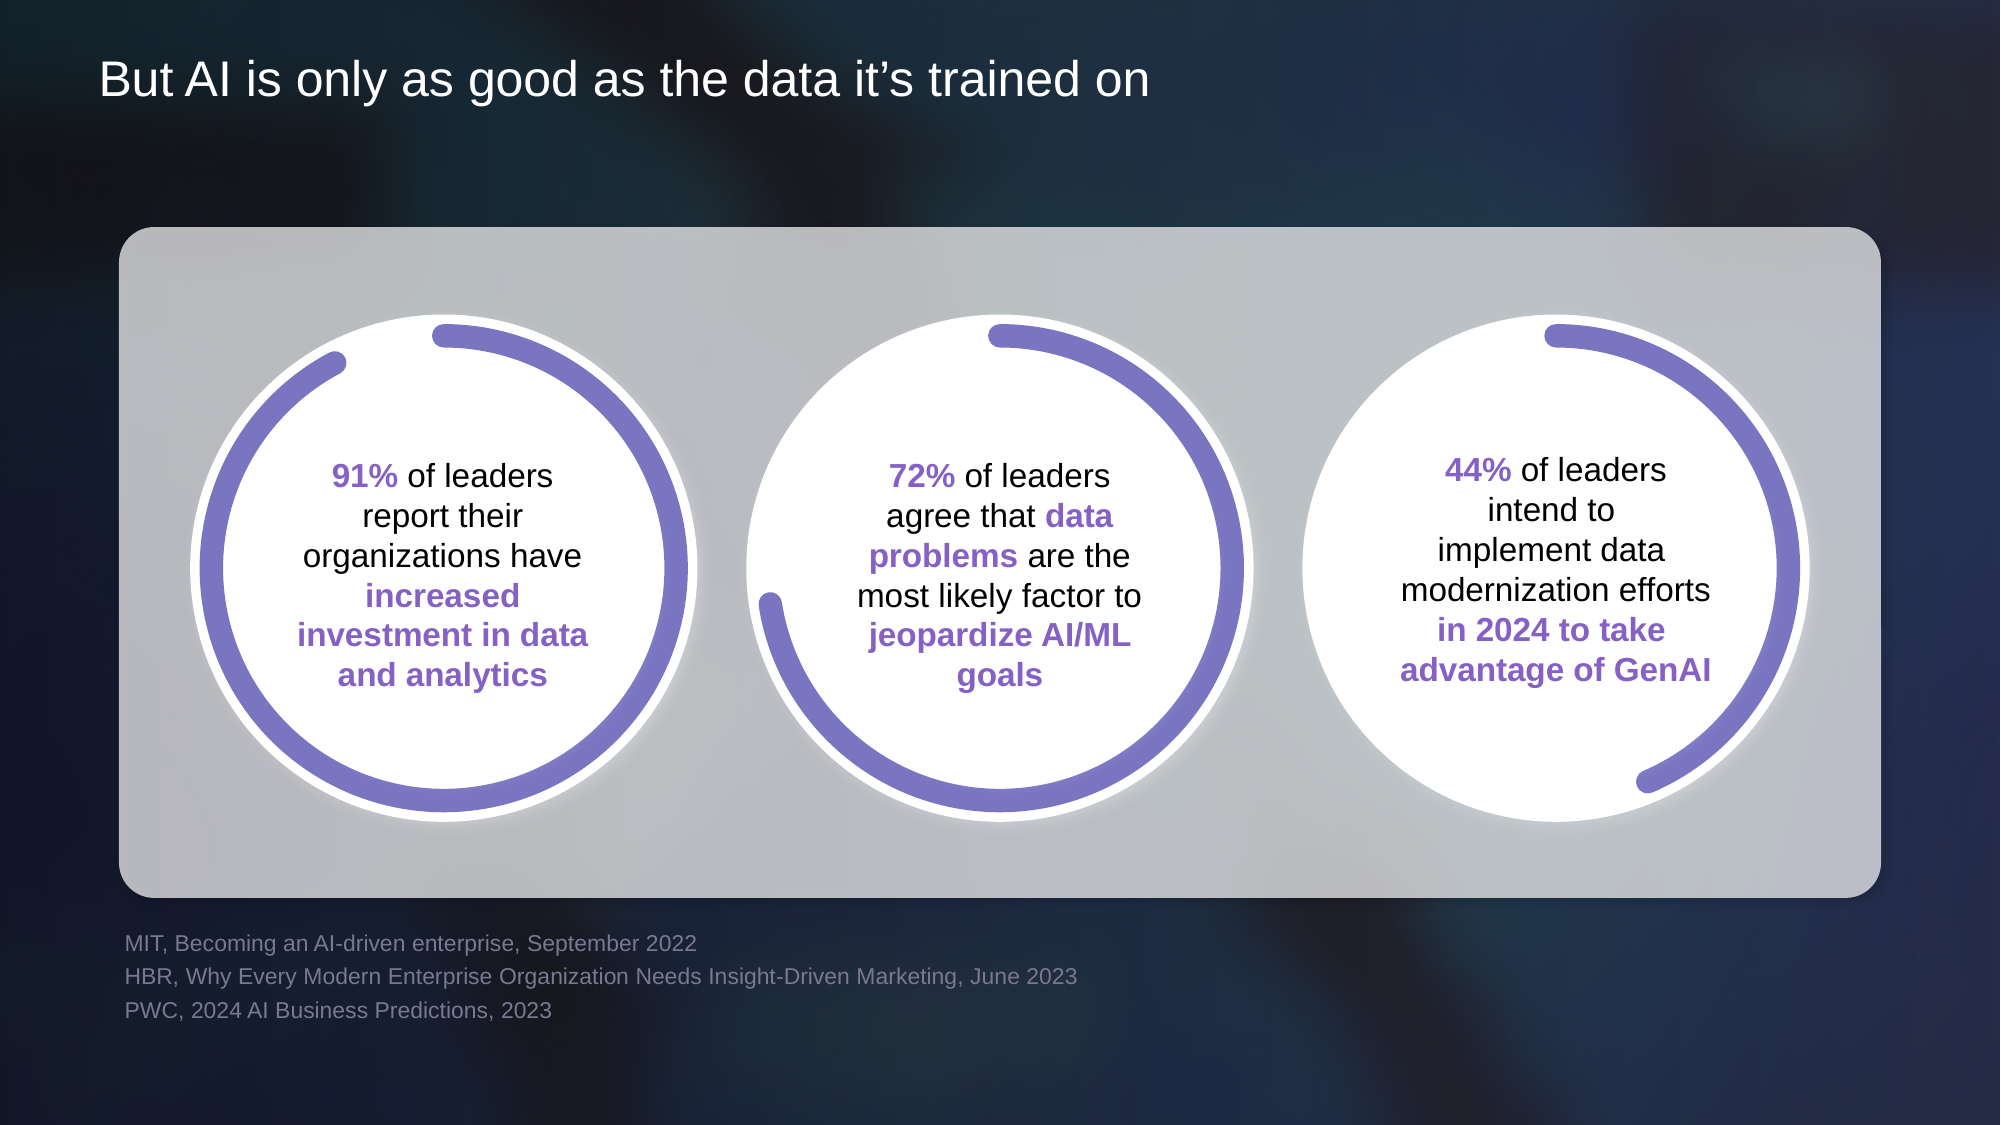

# But AI is only as good as the data it’s trained on

44% of leaders intend to
implement data
modernization efforts
in 2024 to take
advantage of GenAI
72% of leaders agree that data problems are the most likely factor to jeopardize AI/ML goals
91% of leaders report their organizations have increased investment in data and analytics
MIT, Becoming an AI-driven enterprise, September 2022
HBR, Why Every Modern Enterprise Organization Needs Insight-Driven Marketing, June 2023
PWC, 2024 AI Business Predictions, 2023